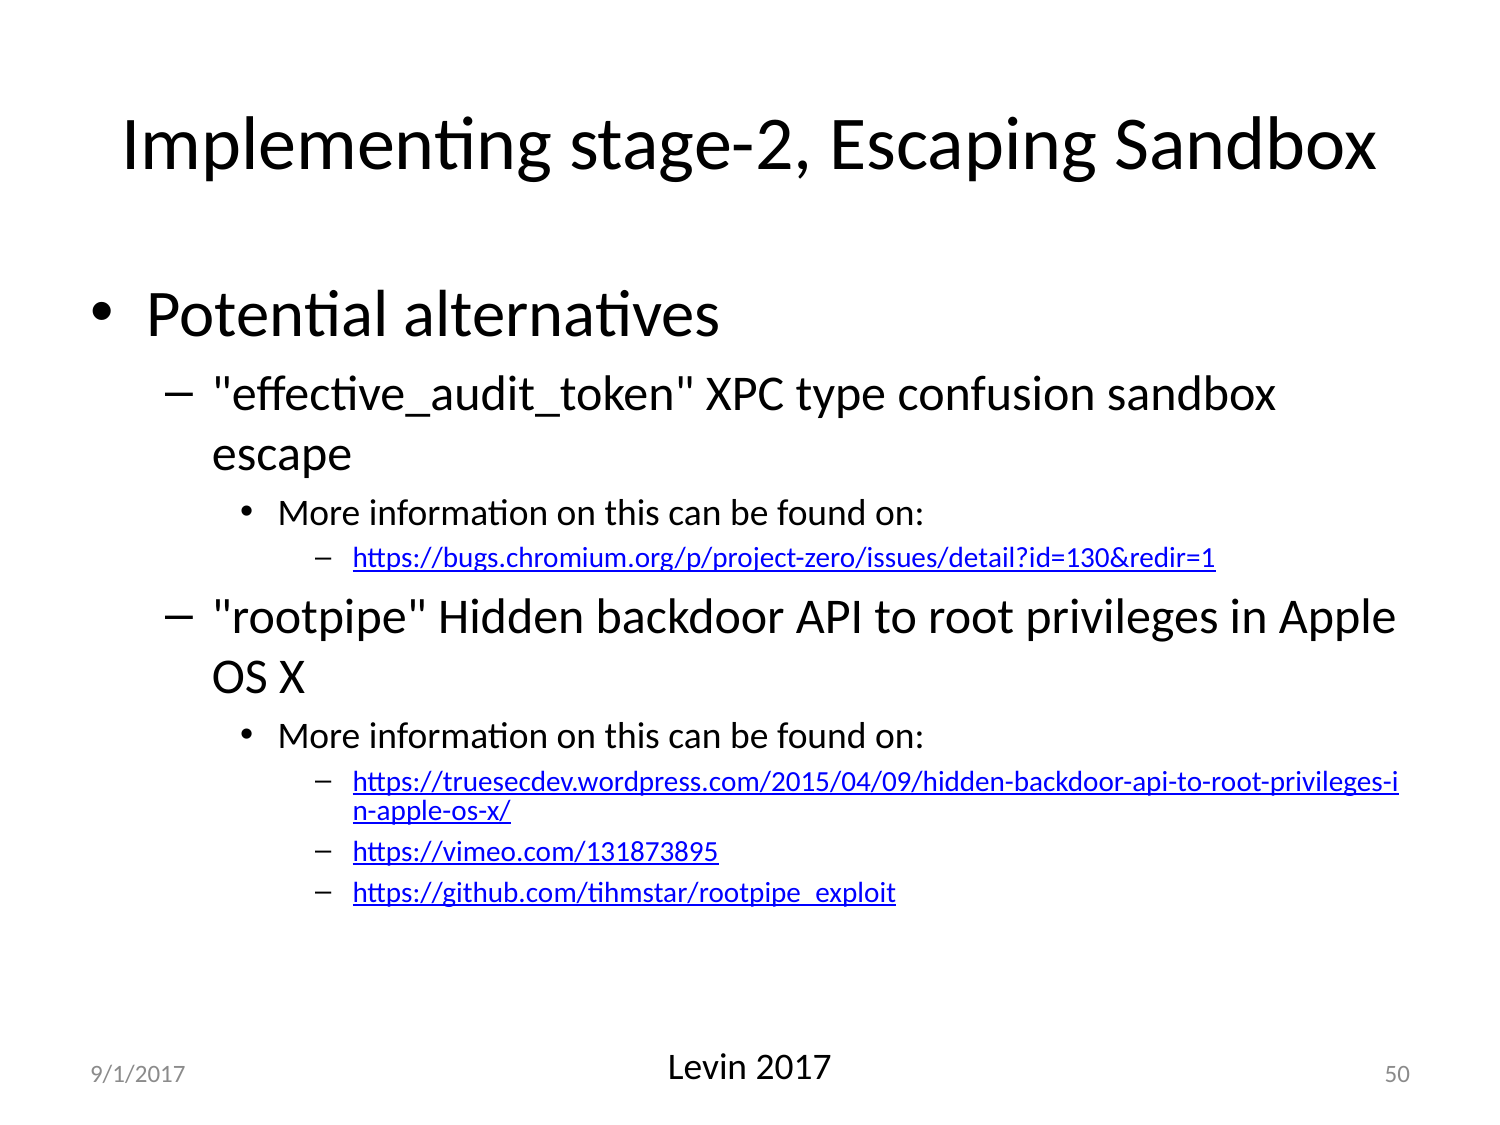

# Implementing stage-2, Escaping Sandbox
Potential alternatives
"effective_audit_token" XPC type confusion sandbox escape
More information on this can be found on:
https://bugs.chromium.org/p/project-zero/issues/detail?id=130&redir=1
"rootpipe" Hidden backdoor API to root privileges in Apple OS X
More information on this can be found on:
https://truesecdev.wordpress.com/2015/04/09/hidden-backdoor-api-to-root-privileges-in-apple-os-x/
https://vimeo.com/131873895
https://github.com/tihmstar/rootpipe_exploit

Levin 2017
9/1/2017
50